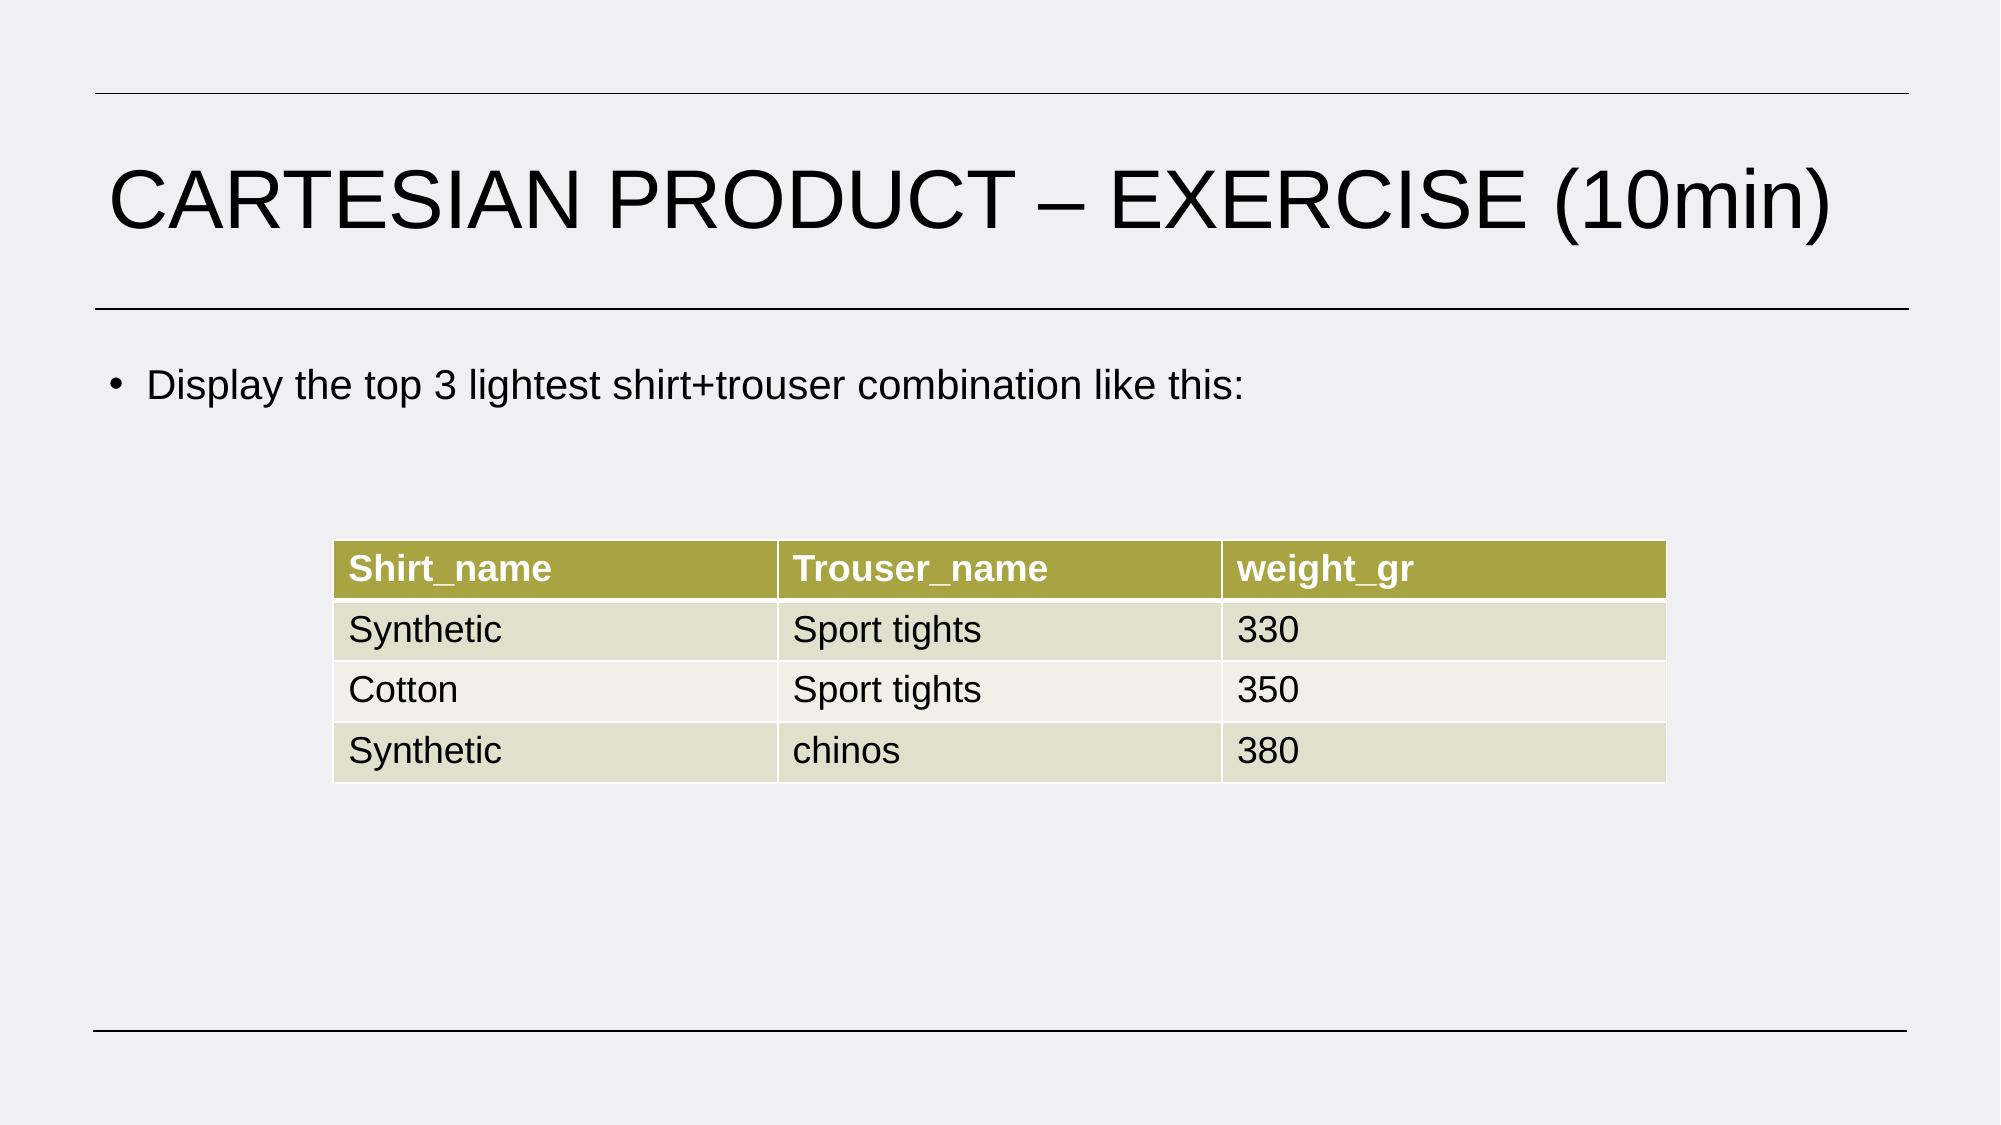

# CARTESIAN PRODUCT – EXERCISE (10min)
Display the top 3 lightest shirt+trouser combination like this:
| Shirt\_name | Trouser\_name | weight\_gr |
| --- | --- | --- |
| Synthetic | Sport tights | 330 |
| Cotton | Sport tights | 350 |
| Synthetic | chinos | 380 |